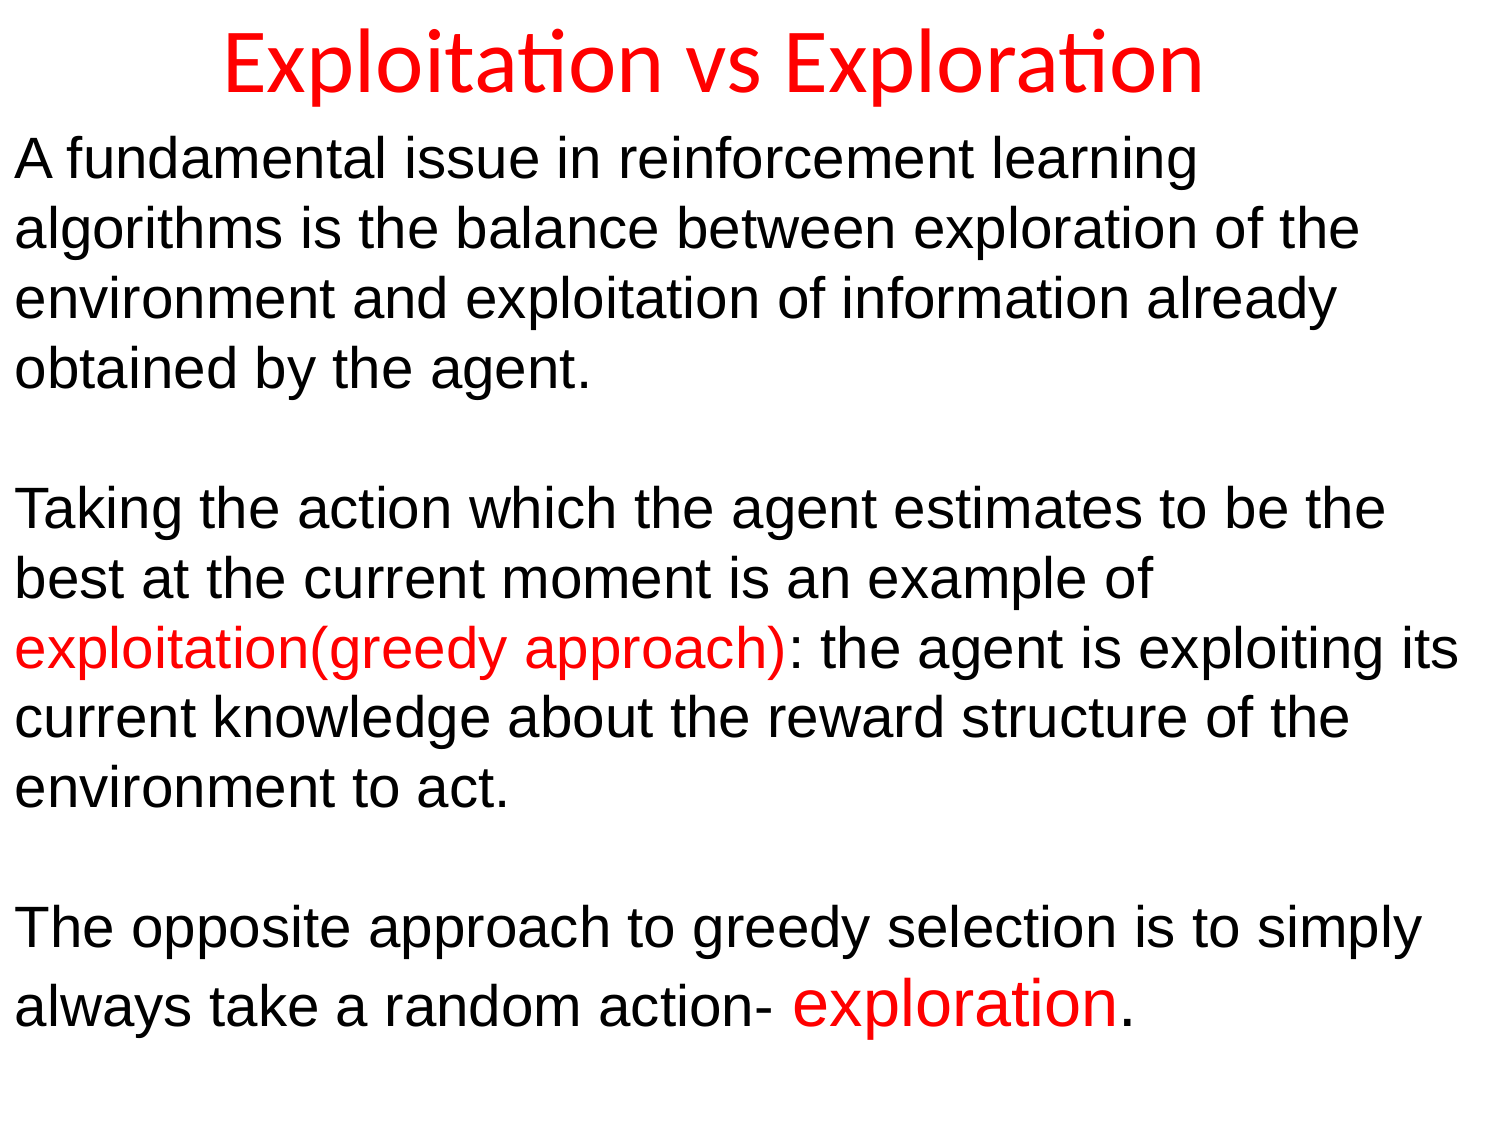

Exploitation vs Exploration
A fundamental issue in reinforcement learning algorithms is the balance between exploration of the environment and exploitation of information already obtained by the agent.

Taking the action which the agent estimates to be the best at the current moment is an example of exploitation(greedy approach): the agent is exploiting its current knowledge about the reward structure of the environment to act.

The opposite approach to greedy selection is to simply always take a random action- exploration.